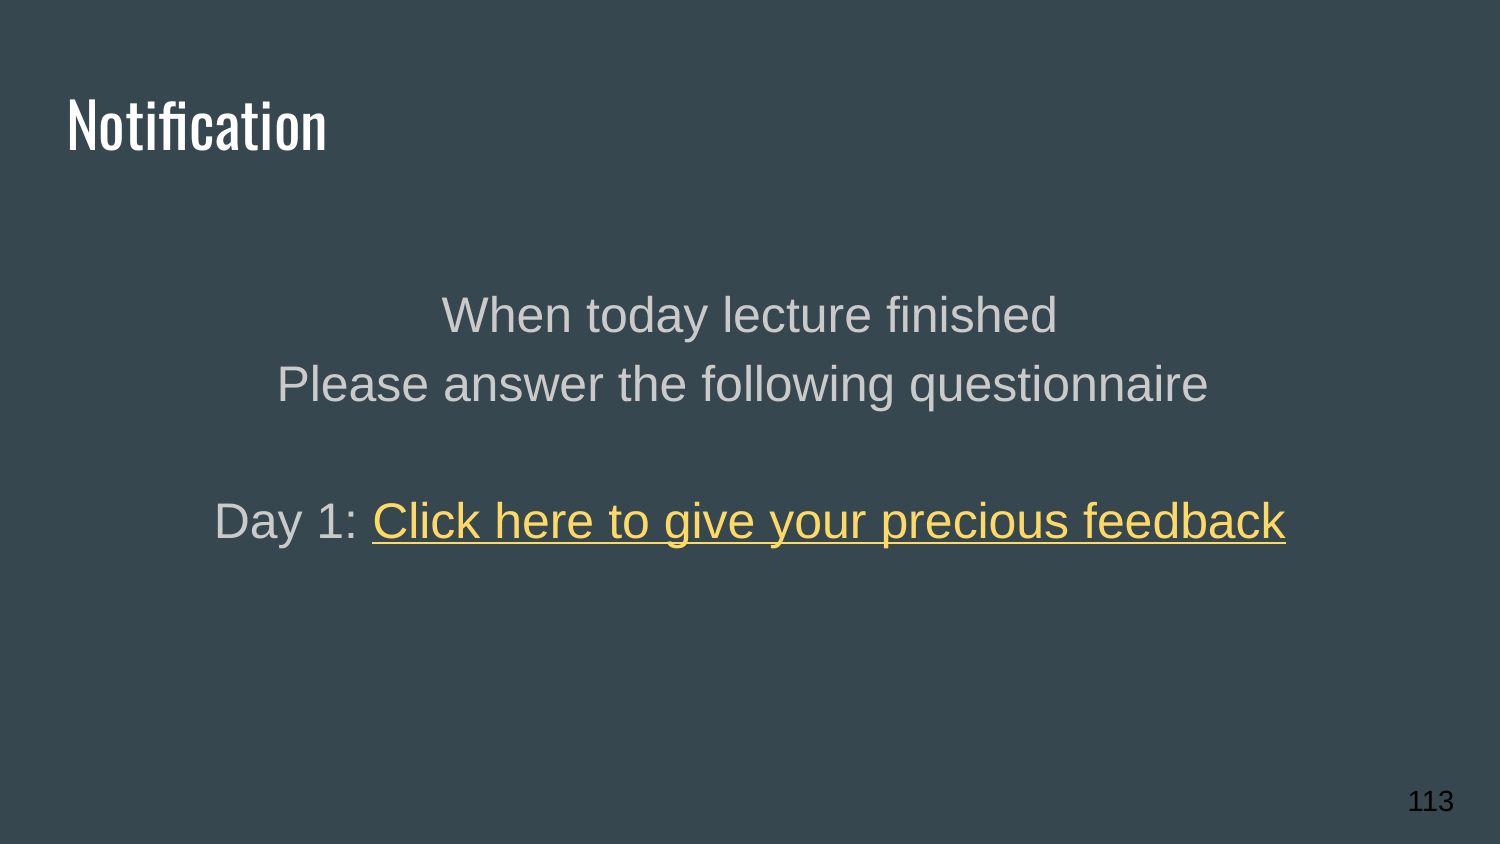

# Notification
When today lecture finished
Please answer the following questionnaire
Day 1: Click here to give your precious feedback

113